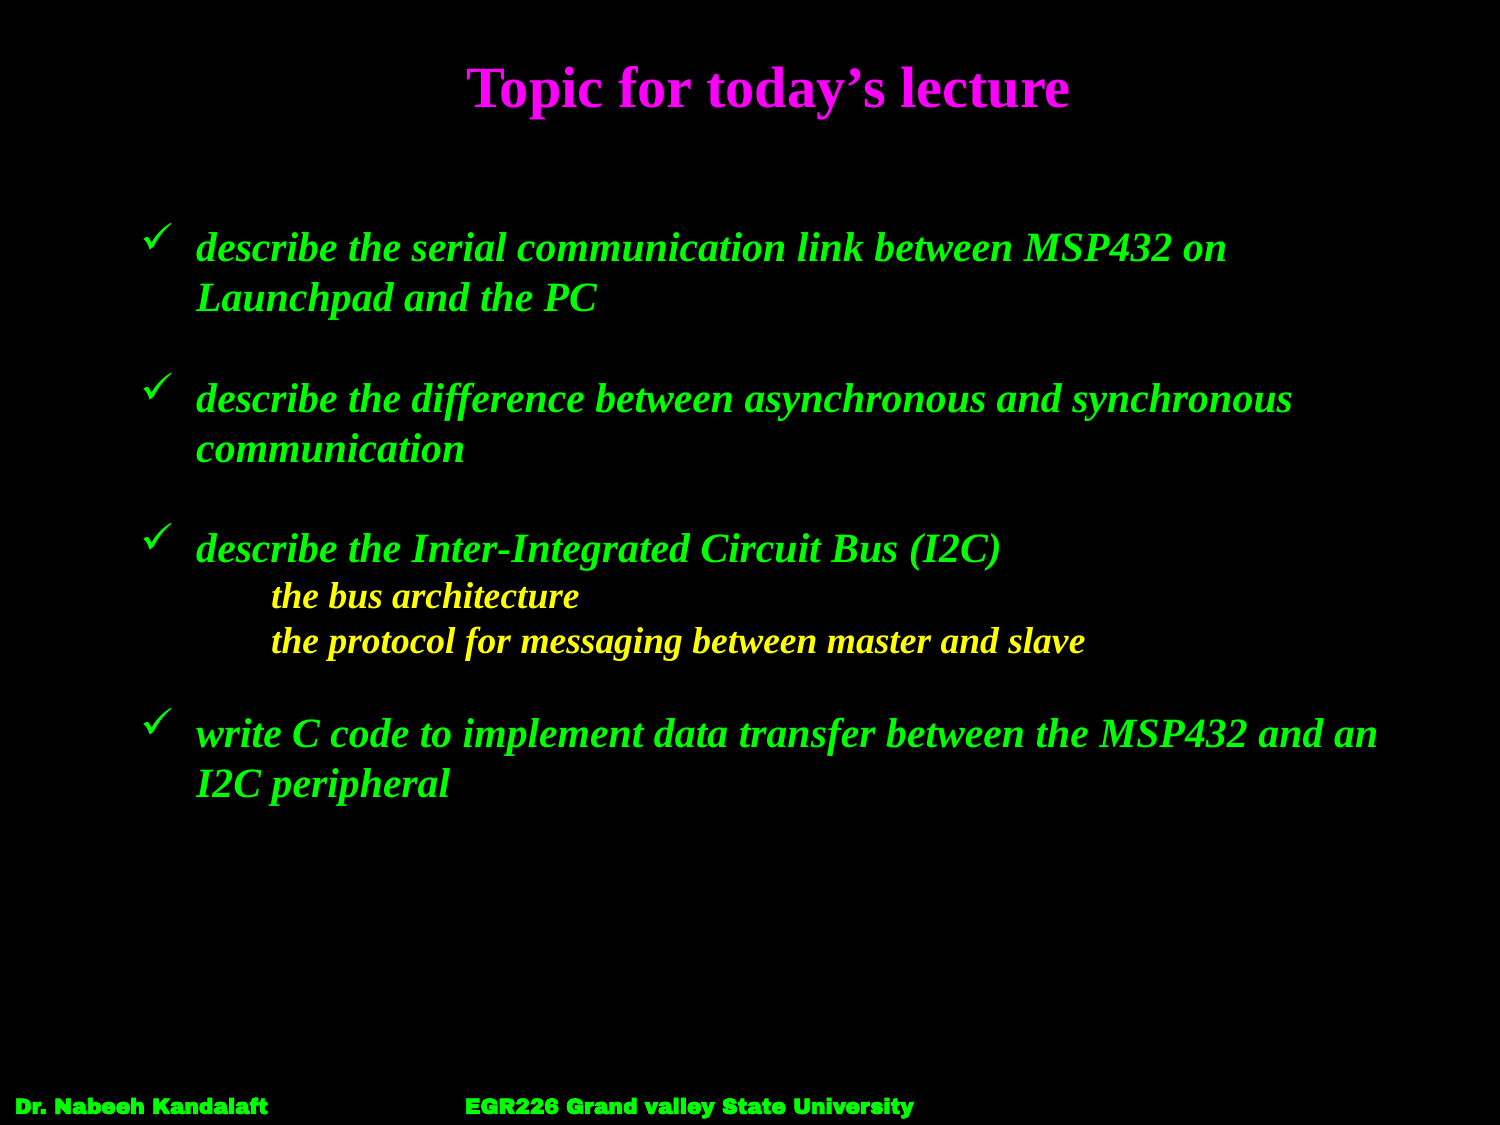

# Topic for today’s lecture

describe the serial communication link between MSP432 on Launchpad and the PC

describe the difference between asynchronous and synchronous communication

describe the Inter-Integrated Circuit Bus (I2C)
the bus architecture
the protocol for messaging between master and slave

write C code to implement data transfer between the MSP432 and an I2C peripheral

Dr. Nabeeh Kandalaft		EGR226 Grand valley State University